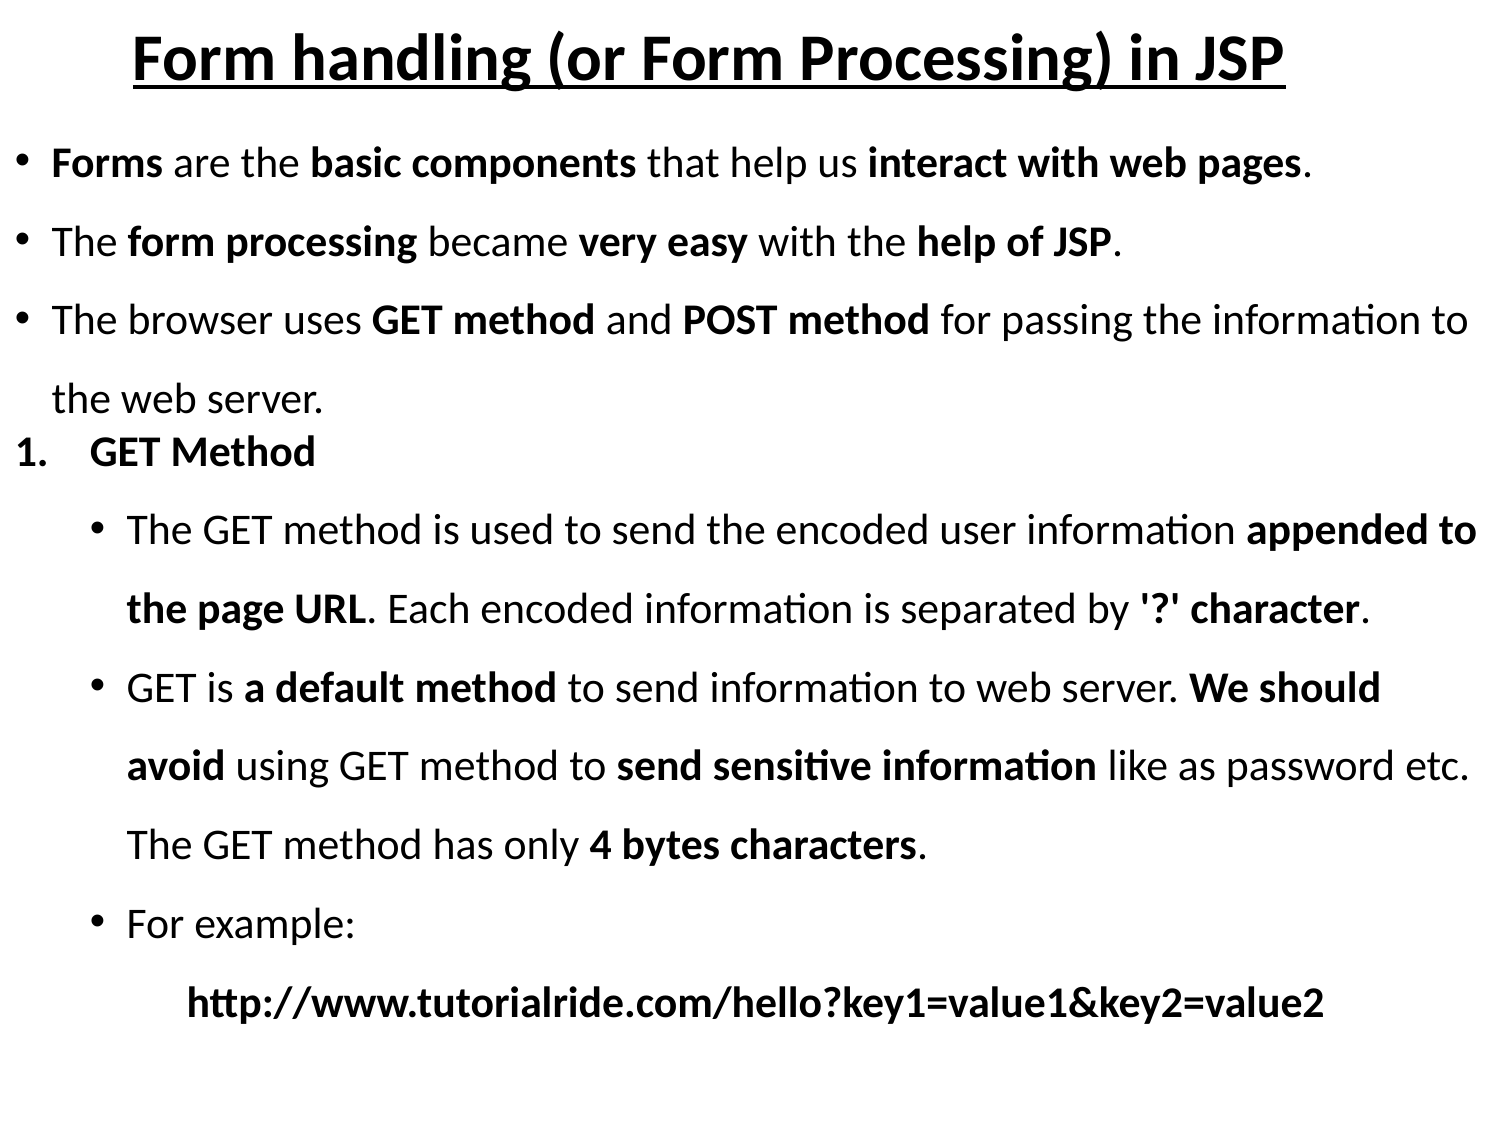

Form handling (or Form Processing) in JSP
Forms are the basic components that help us interact with web pages.
The form processing became very easy with the help of JSP.
The browser uses GET method and POST method for passing the information to the web server.
GET Method
The GET method is used to send the encoded user information appended to the page URL. Each encoded information is separated by '?' character.
GET is a default method to send information to web server. We should avoid using GET method to send sensitive information like as password etc. The GET method has only 4 bytes characters.
For example:
      http://www.tutorialride.com/hello?key1=value1&key2=value2